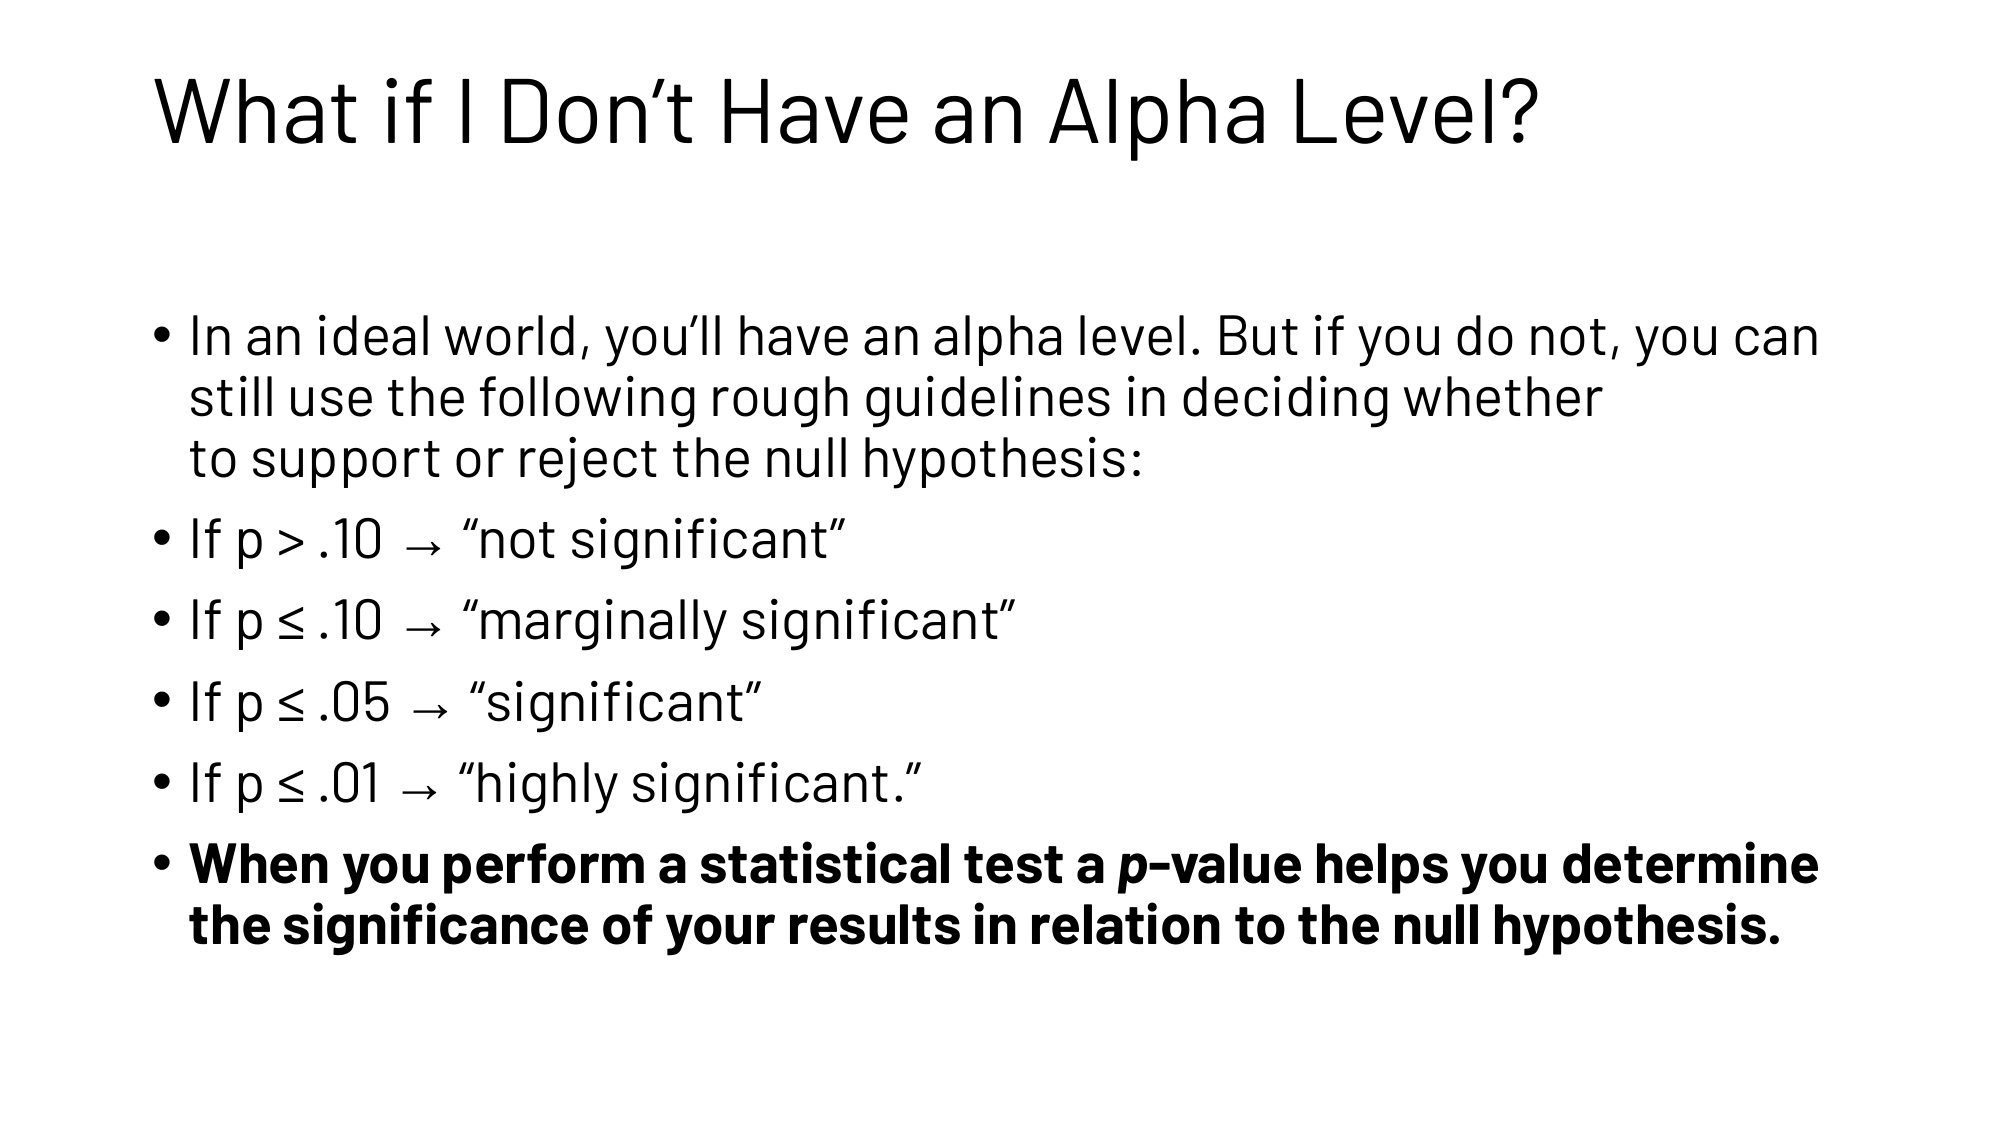

# What if I Don’t Have an Alpha Level?
In an ideal world, you’ll have an alpha level. But if you do not, you can still use the following rough guidelines in deciding whether to support or reject the null hypothesis:
If p > .10 → “not significant”
If p ≤ .10 → “marginally significant”
If p ≤ .05 → “significant”
If p ≤ .01 → “highly significant.”
When you perform a statistical test a p-value helps you determine the significance of your results in relation to the null hypothesis.